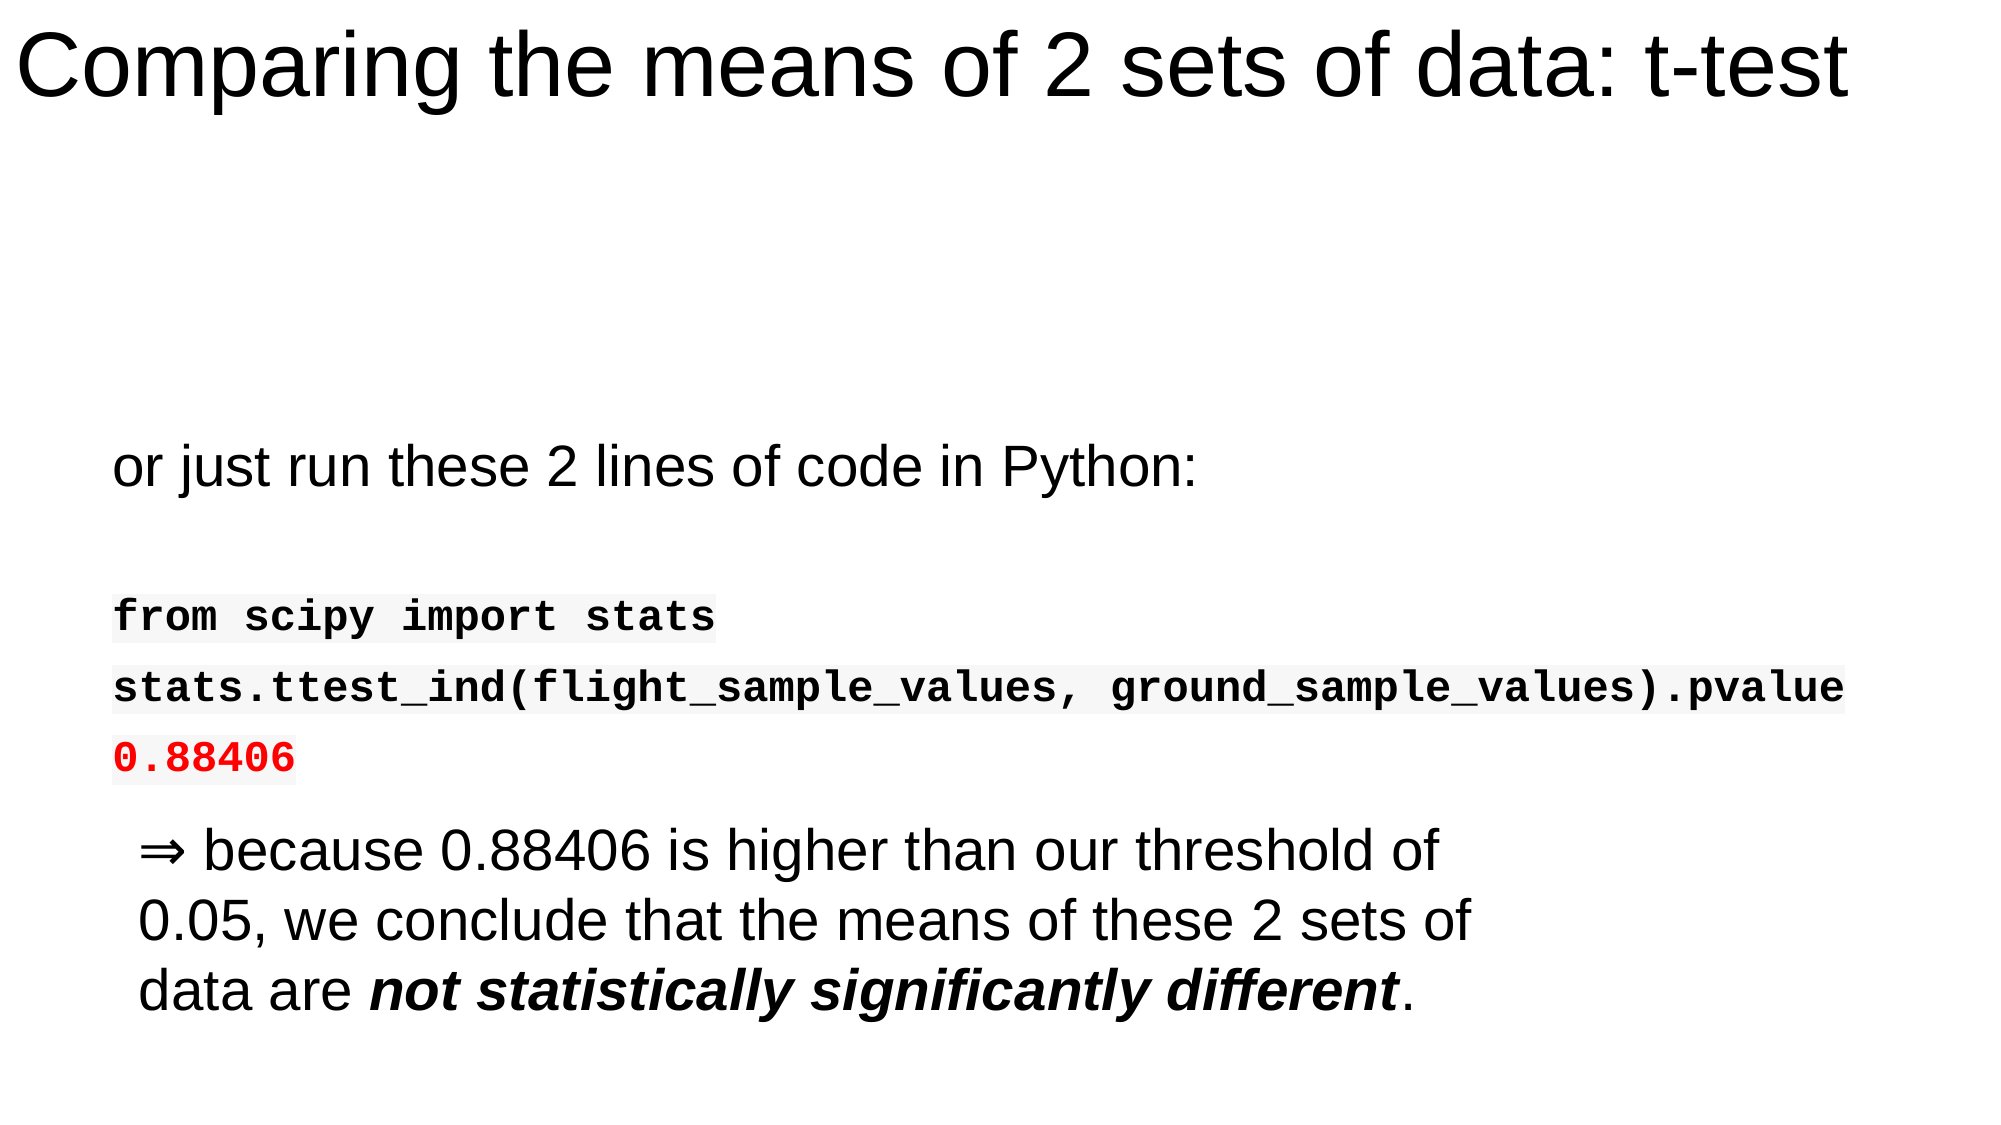

# Comparing the means of 2 sets of data: t-test
or just run these 2 lines of code in Python:

from scipy import stats
stats.ttest_ind(flight_sample_values, ground_sample_values).pvalue
0.88406

⇒ because 0.88406 is higher than our threshold of 0.05, we conclude that the means of these 2 sets of data are not statistically significantly different.